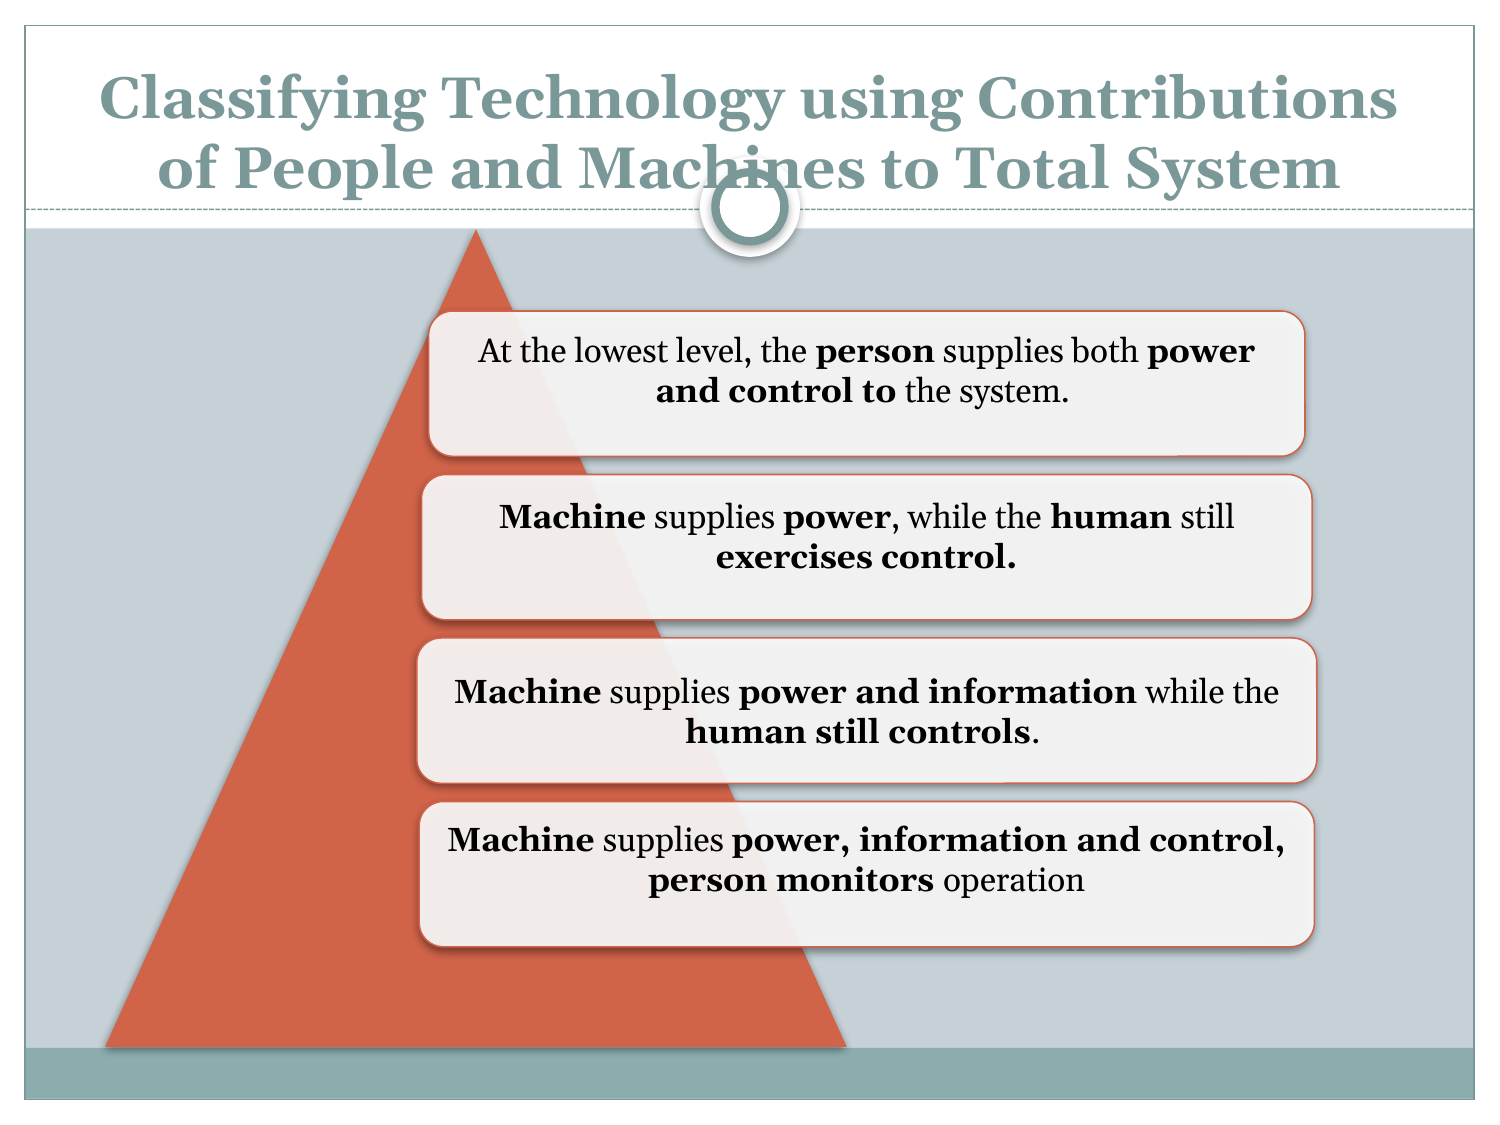

# Classifying Technology using Contributions of People and Machines to Total System
At the lowest level, the person supplies both power and control to the system.

Machine supplies power, while the human still exercises control.

Machine supplies power and information while the human still controls.
Machine supplies power, information and control, person monitors operation